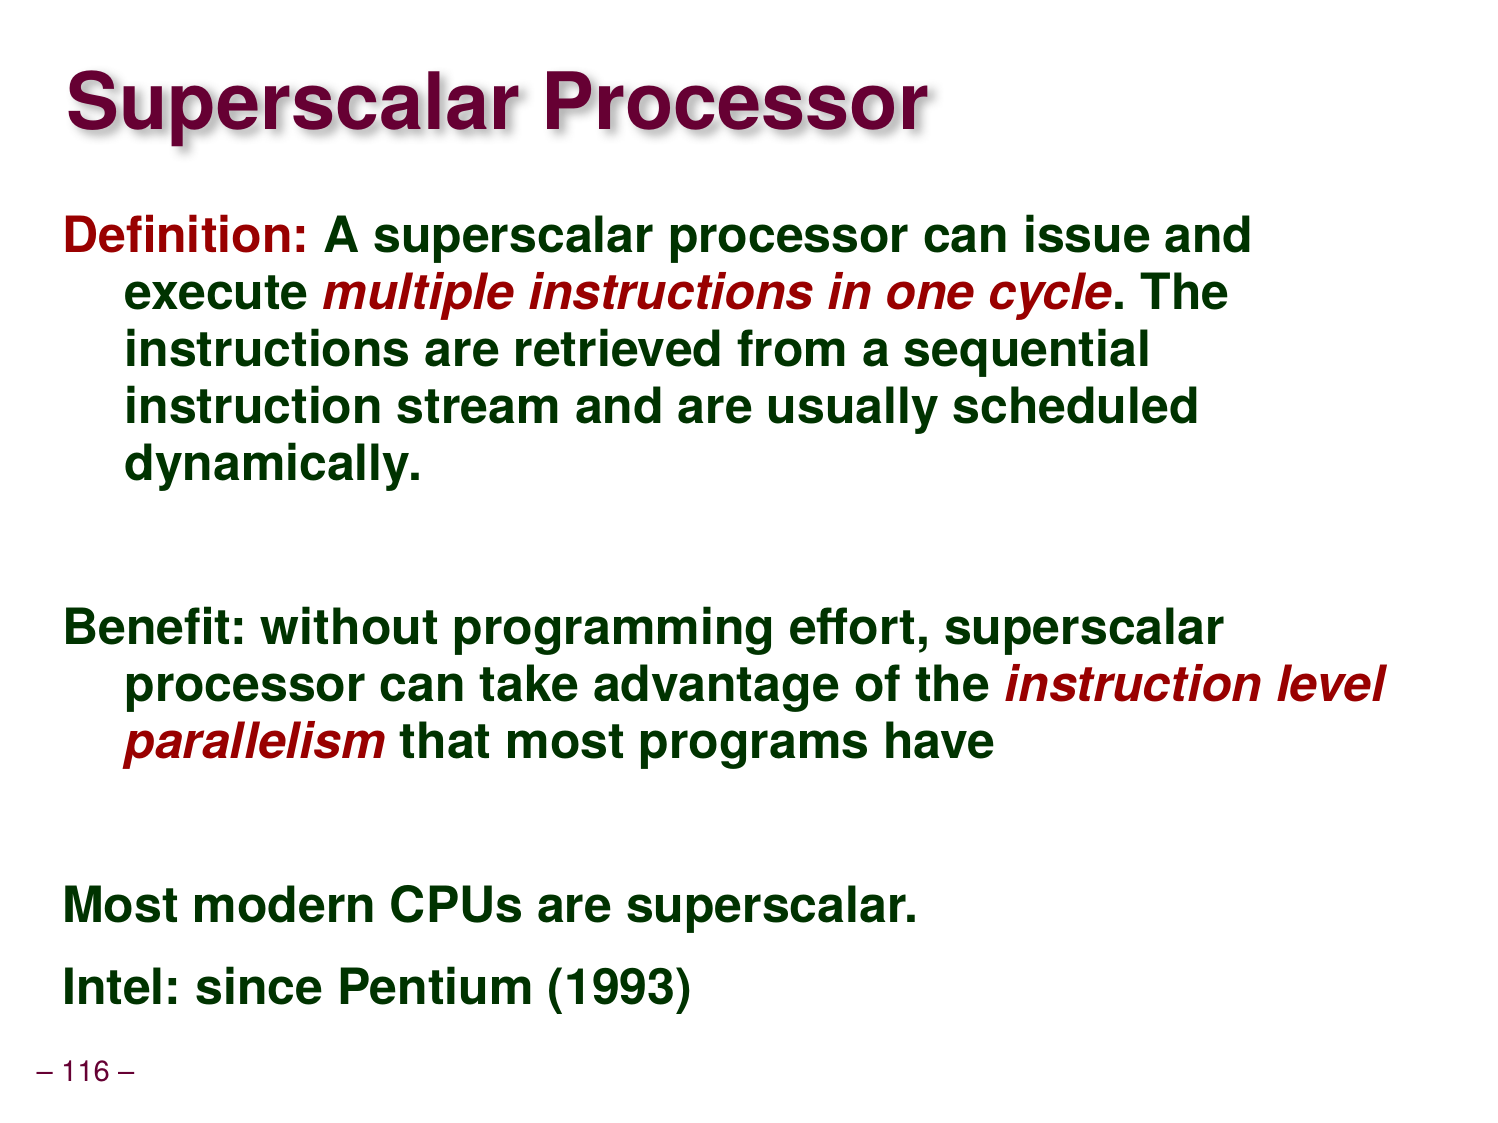

# Superscalar Processor
Definition: A superscalar processor can issue and execute multiple instructions in one cycle. The instructions are retrieved from a sequential instruction stream and are usually scheduled dynamically.

Benefit: without programming effort, superscalar processor can take advantage of the instruction level parallelism that most programs have

Most modern CPUs are superscalar.
Intel: since Pentium (1993)